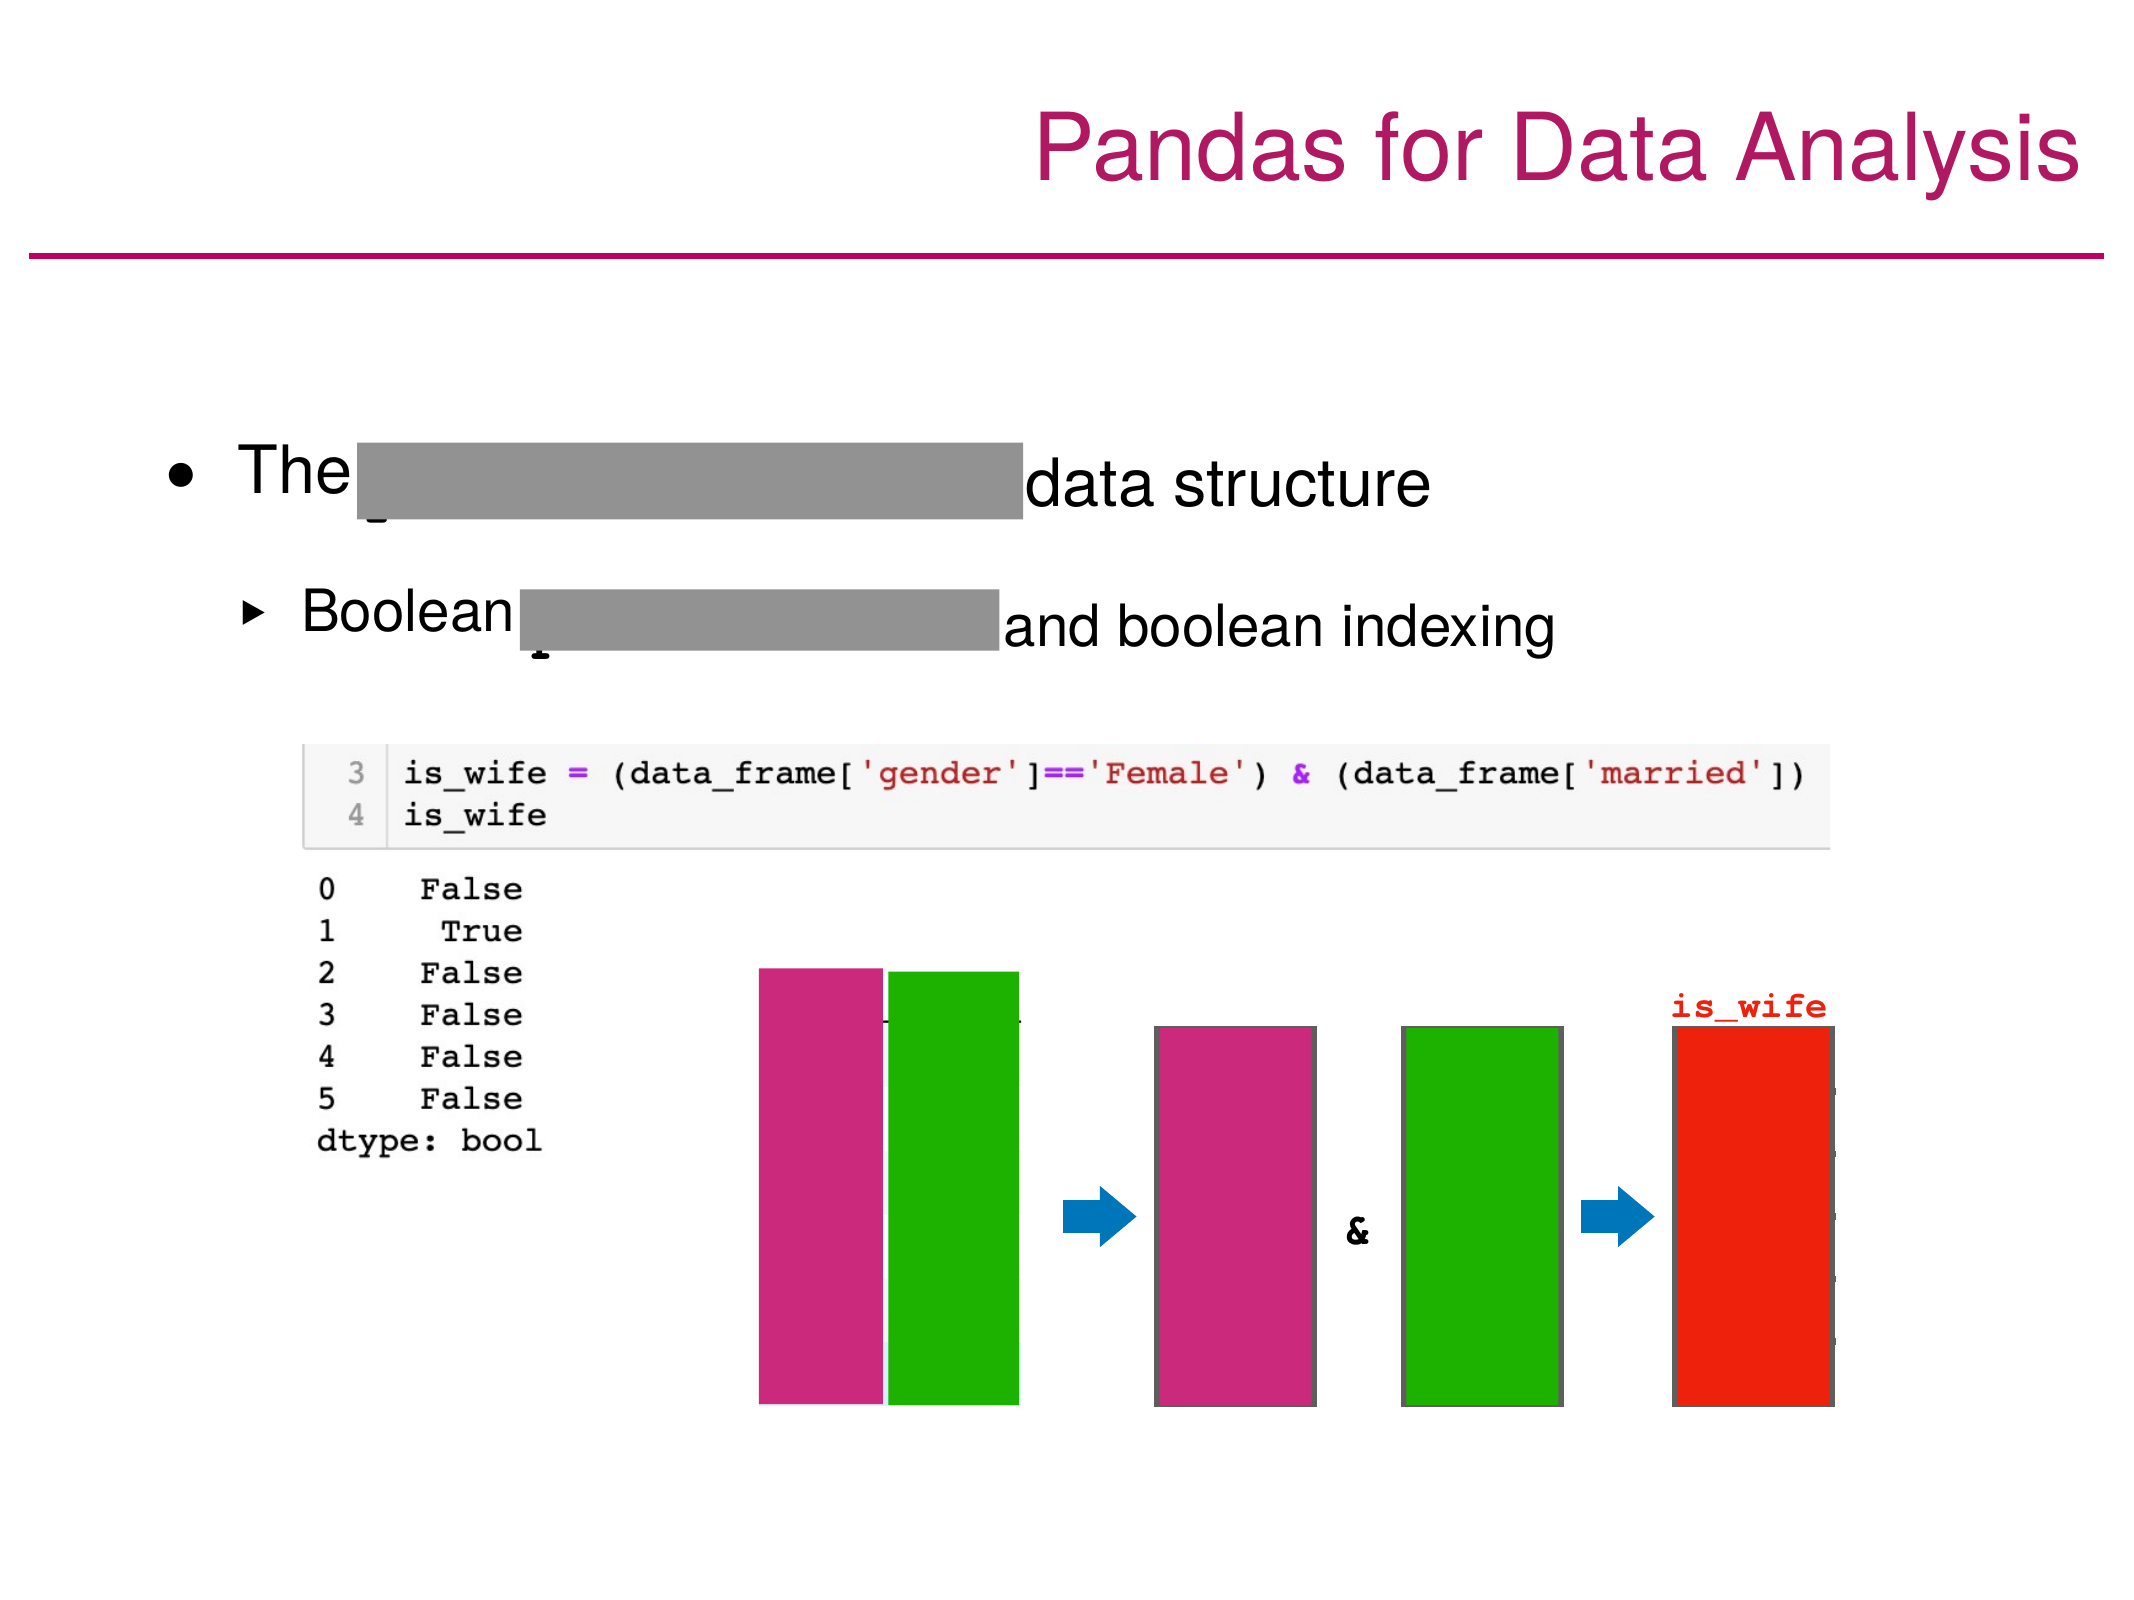

# Pandas for Data Analysis

The
Boolean
data structure

and boolean indexing
pandas.DataFrame

pandas.Series

is_wife

TRUE TRUE TRUE FALSE FALSE FALSE

FALSE TRUE FALSE TRUE TRUE TRUE

FALSE TRUE FALSE FALSE FALSE FALSE

&